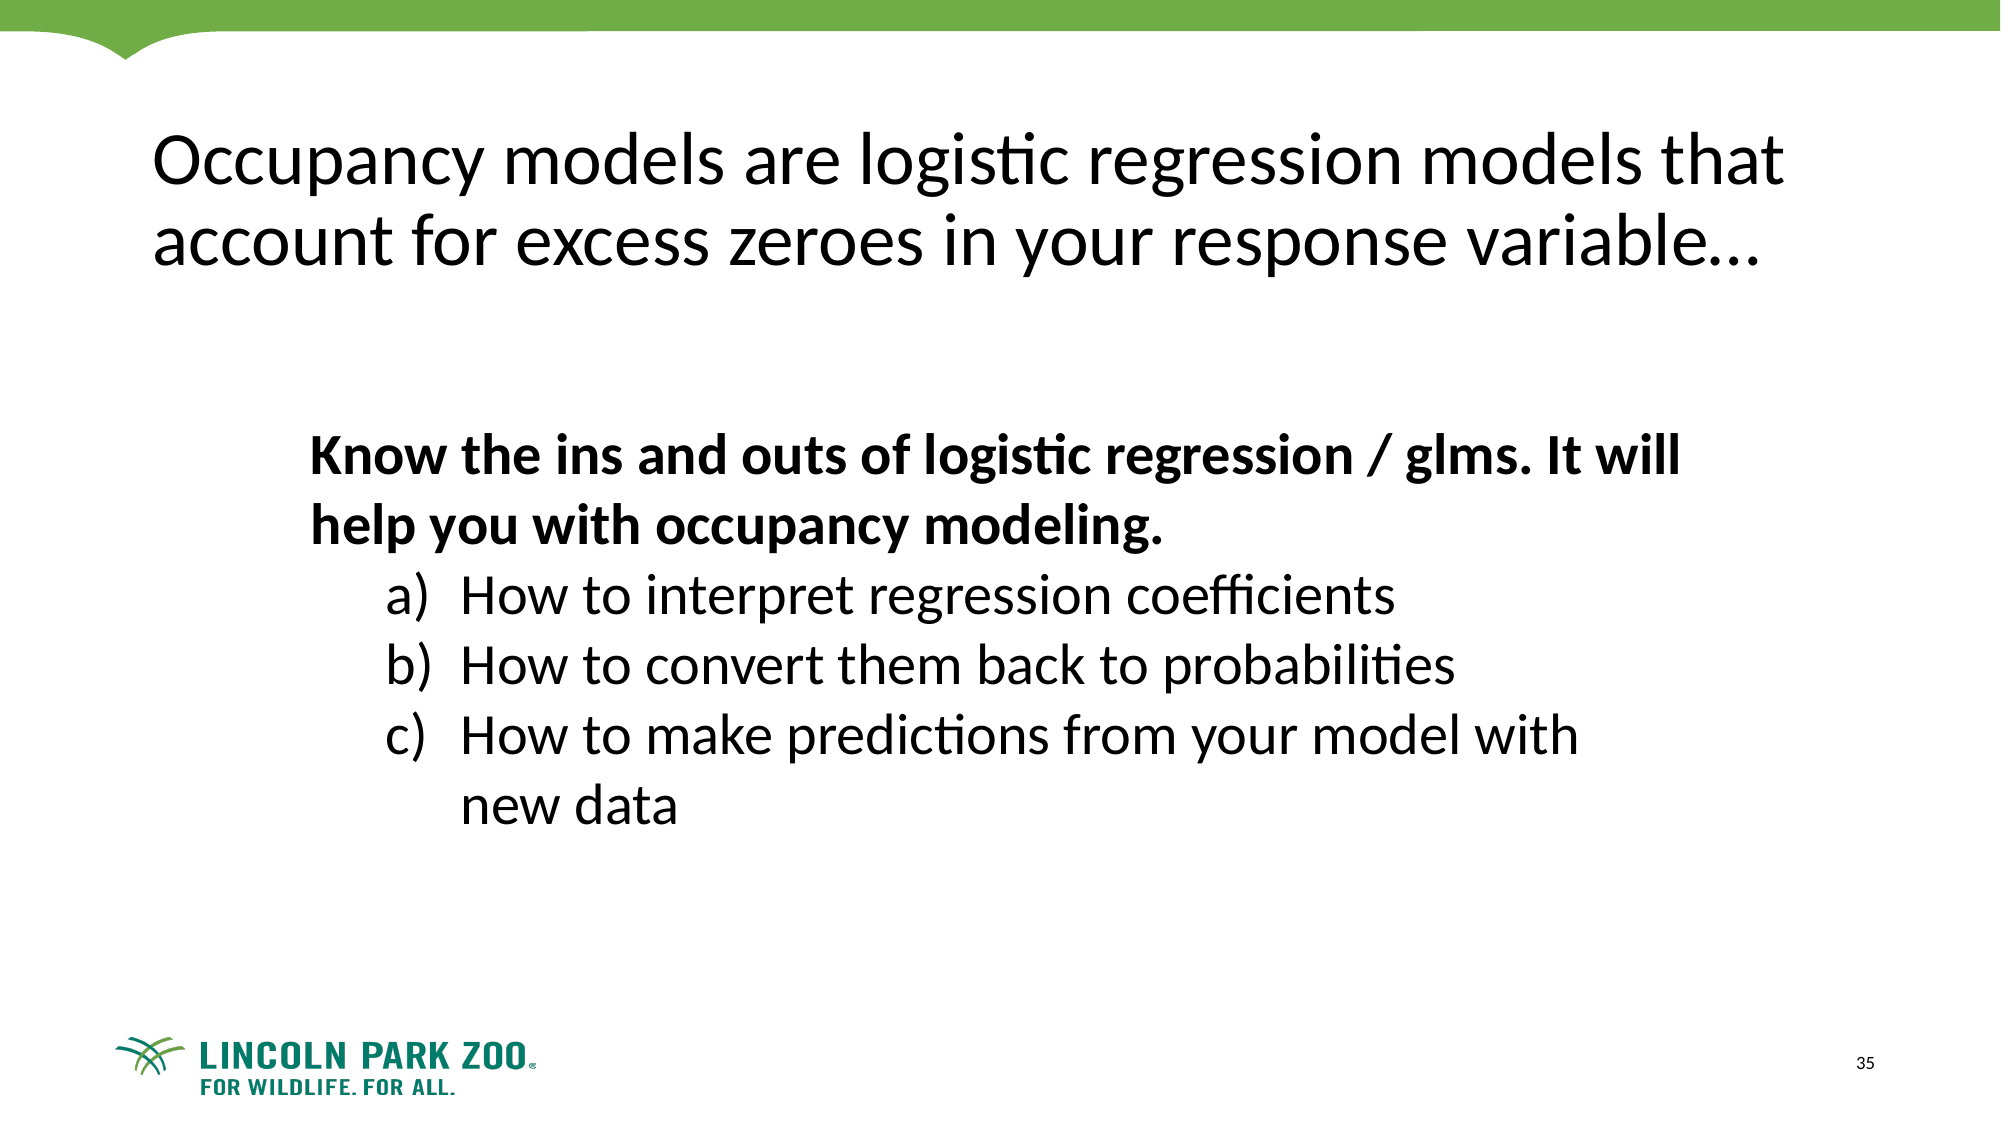

# Occupancy models are logistic regression models that account for excess zeroes in your response variable…
Know the ins and outs of logistic regression / glms. It will help you with occupancy modeling.
How to interpret regression coefficients
How to convert them back to probabilities
How to make predictions from your model with new data